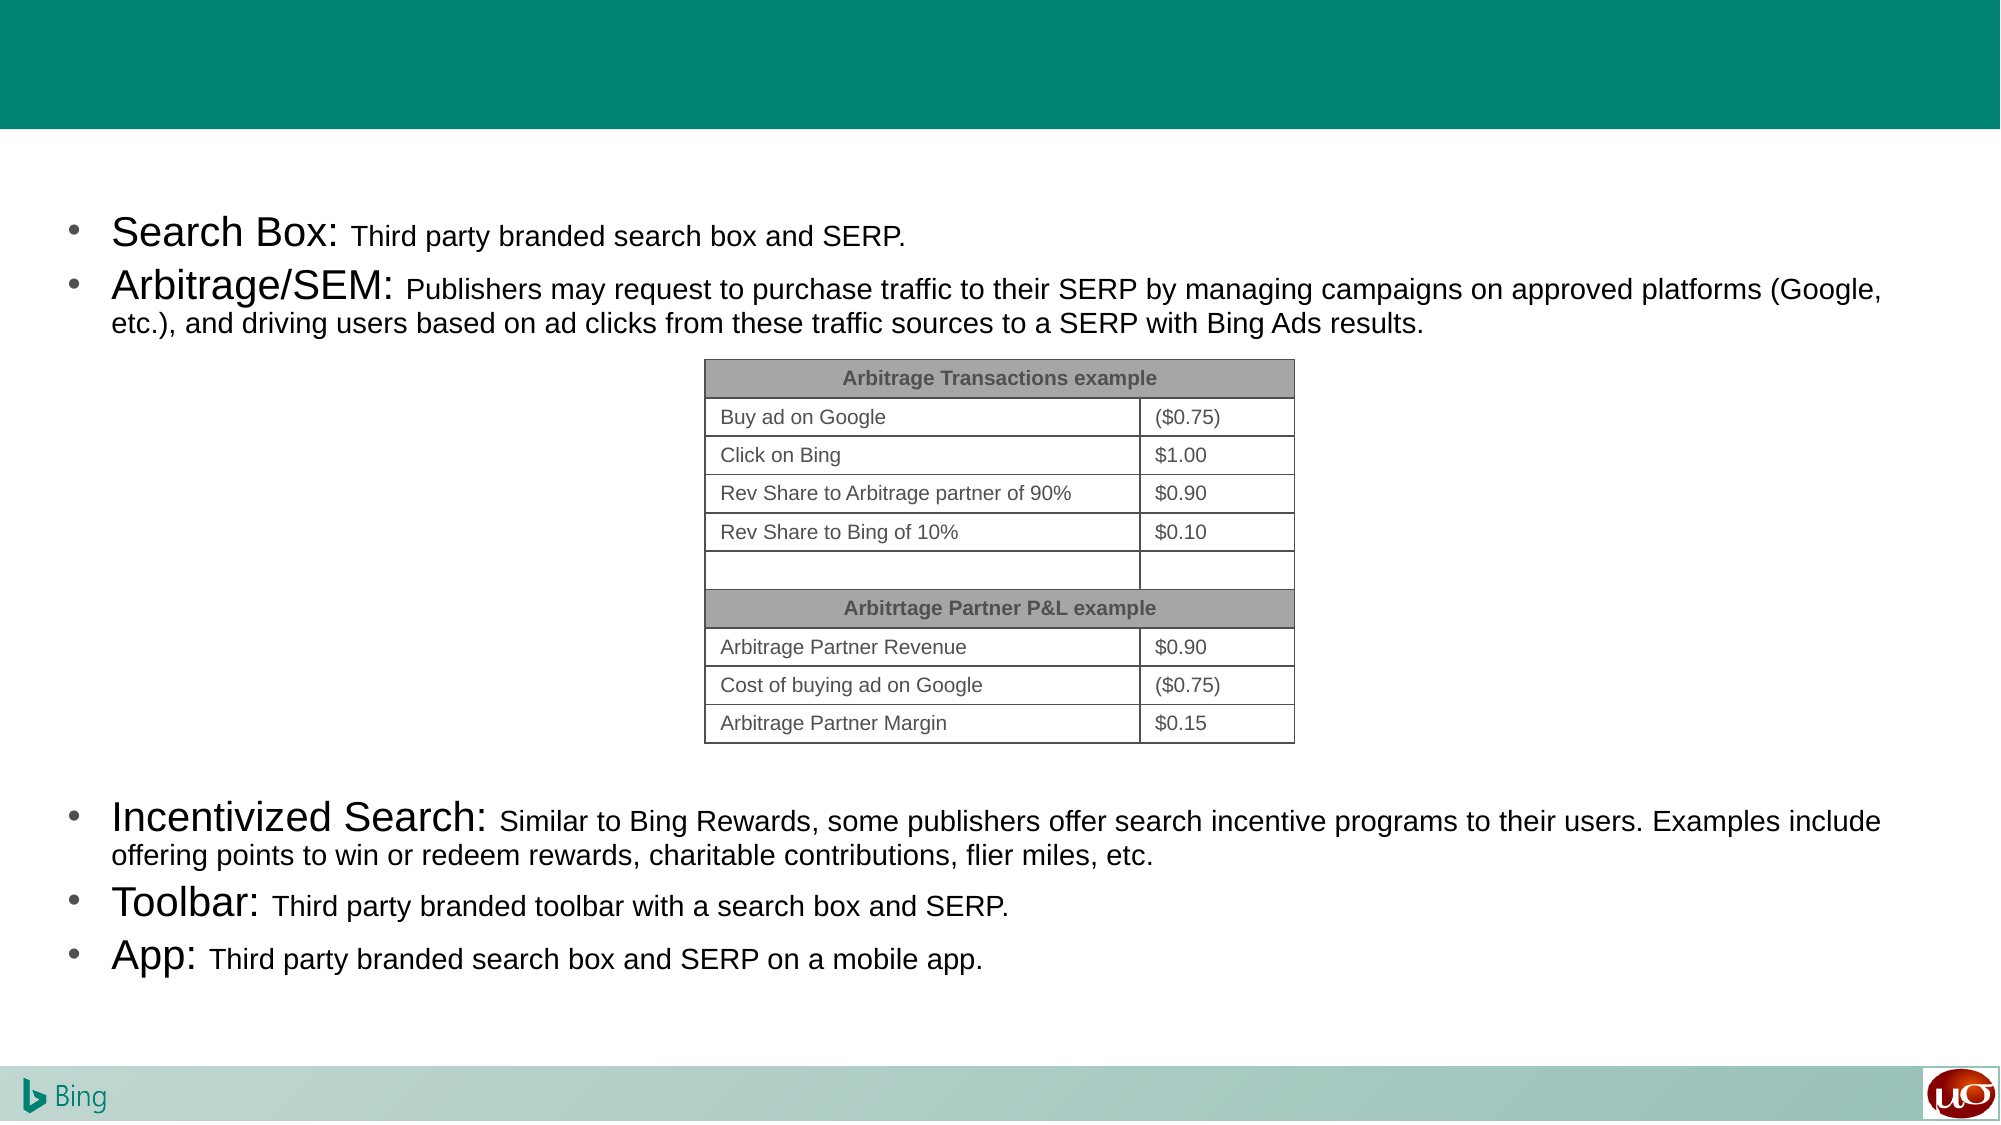

Search Box: Third party branded search box and SERP.
Arbitrage/SEM: Publishers may request to purchase traffic to their SERP by managing campaigns on approved platforms (Google, etc.), and driving users based on ad clicks from these traffic sources to a SERP with Bing Ads results.

Incentivized Search: Similar to Bing Rewards, some publishers offer search incentive programs to their users. Examples include offering points to win or redeem rewards, charitable contributions, flier miles, etc.
Toolbar: Third party branded toolbar with a search box and SERP.
App: Third party branded search box and SERP on a mobile app.

| Arbitrage Transactions example |  |
| --- | --- |
| Buy ad on Google | ($0.75) |
| Click on Bing | $1.00 |
| Rev Share to Arbitrage partner of 90% | $0.90 |
| Rev Share to Bing of 10% | $0.10 |
|  |  |
| Arbitrtage Partner P&L example |  |
| Arbitrage Partner Revenue | $0.90 |
| Cost of buying ad on Google | ($0.75) |
| Arbitrage Partner Margin | $0.15 |
# Syndication Implementations